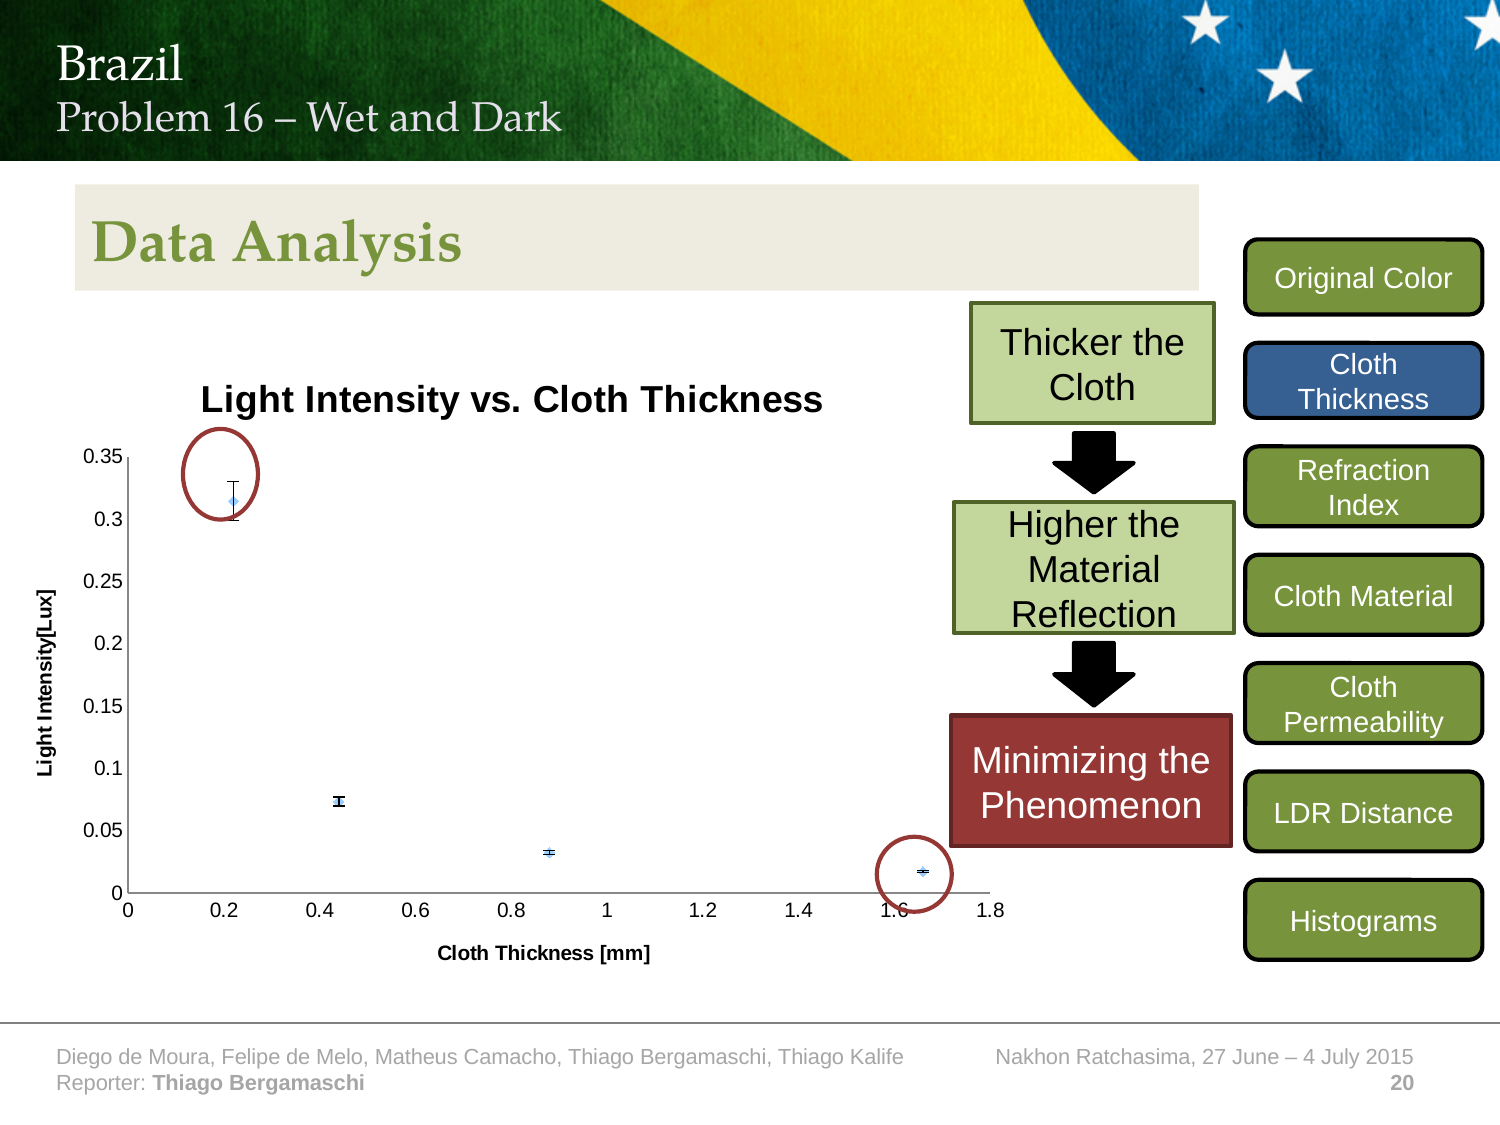

# Data Analysis
Original Color
Thicker the Cloth
Cloth Thickness

### Chart: Light Intensity vs. Cloth Thickness

| Category |  |
|---|---|

Refraction Index
Higher the Material Reflection
Cloth Material

Cloth Permeability
Minimizing the Phenomenon
LDR Distance

Histograms